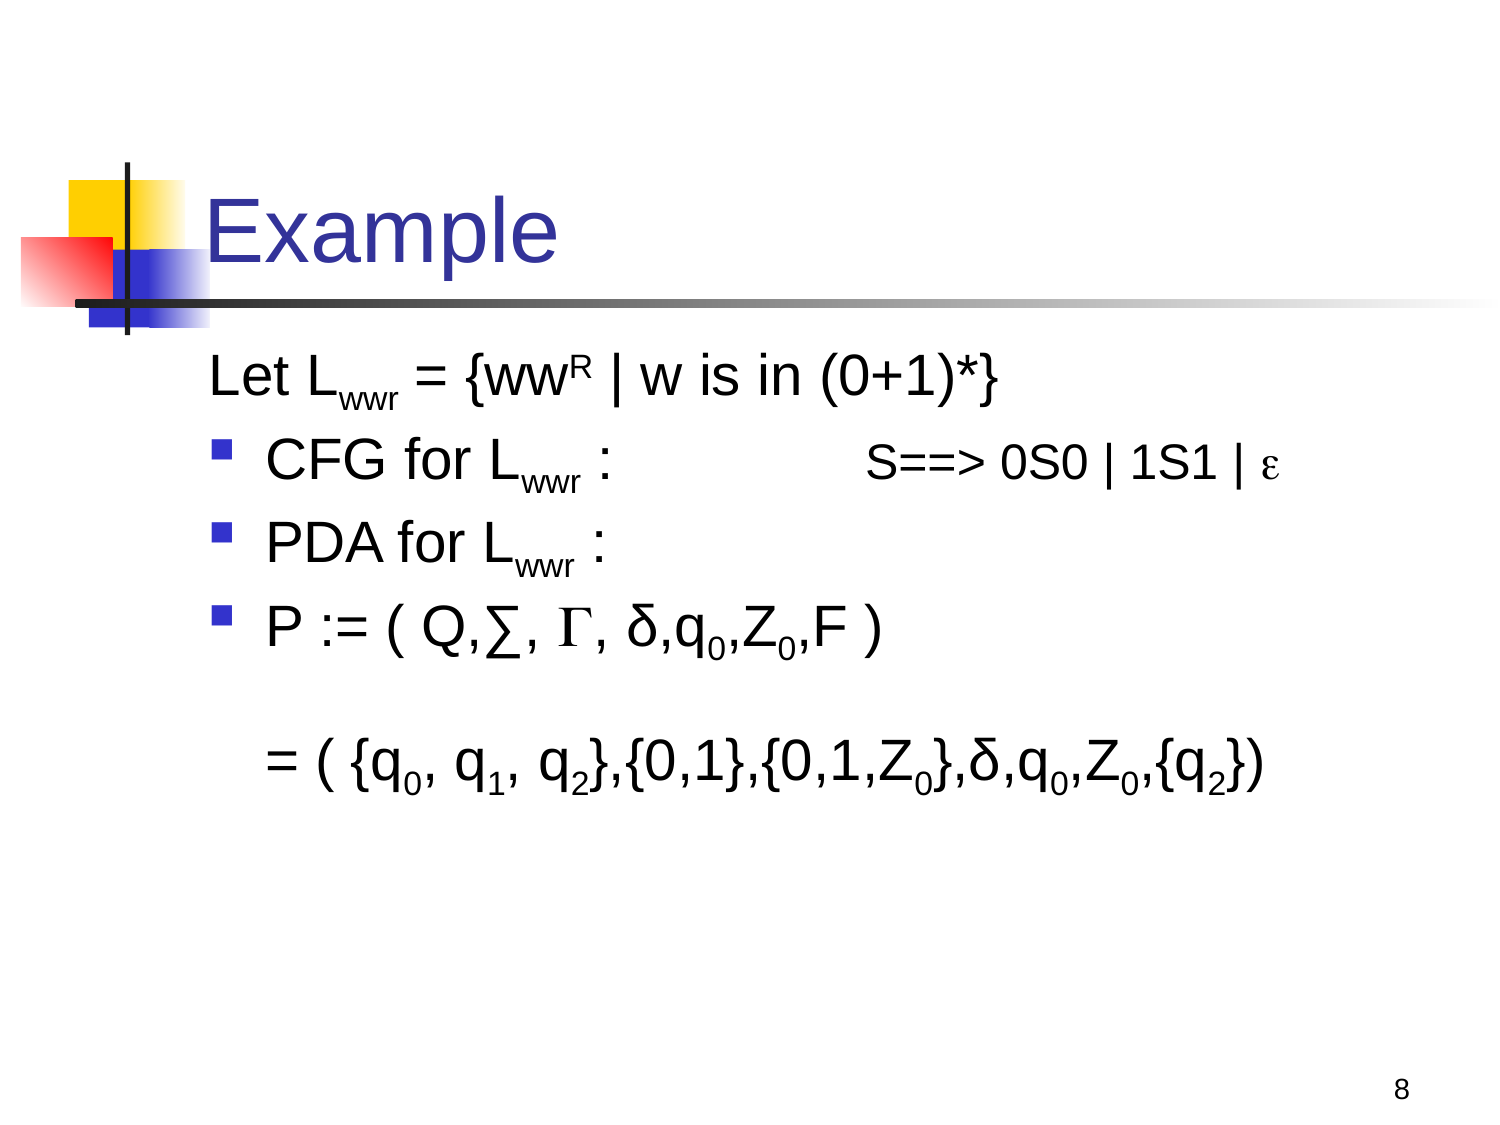

# Example
Let Lwwr = {wwR | w is in (0+1)*}
CFG for Lwwr :		S==> 0S0 | 1S1 | ε
PDA for Lwwr :
P := ( Q,∑, Γ, δ,q0,Z0,F )
= ( {q0, q1, q2},{0,1},{0,1,Z0},δ,q0,Z0,{q2})

8